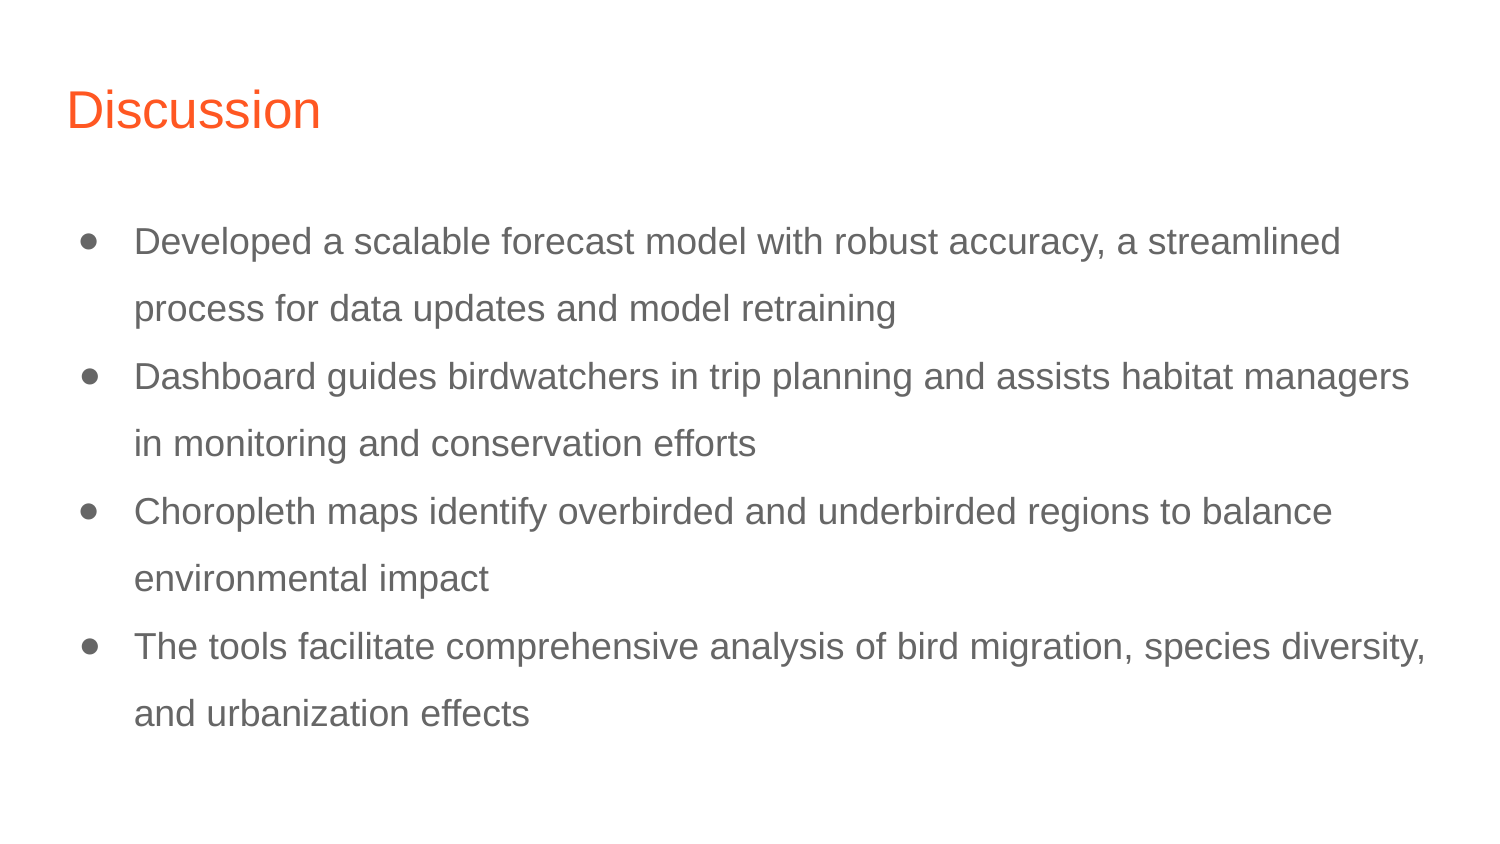

# Discussion
Developed a scalable forecast model with robust accuracy, a streamlined process for data updates and model retraining
Dashboard guides birdwatchers in trip planning and assists habitat managers in monitoring and conservation efforts
Choropleth maps identify overbirded and underbirded regions to balance environmental impact
The tools facilitate comprehensive analysis of bird migration, species diversity, and urbanization effects